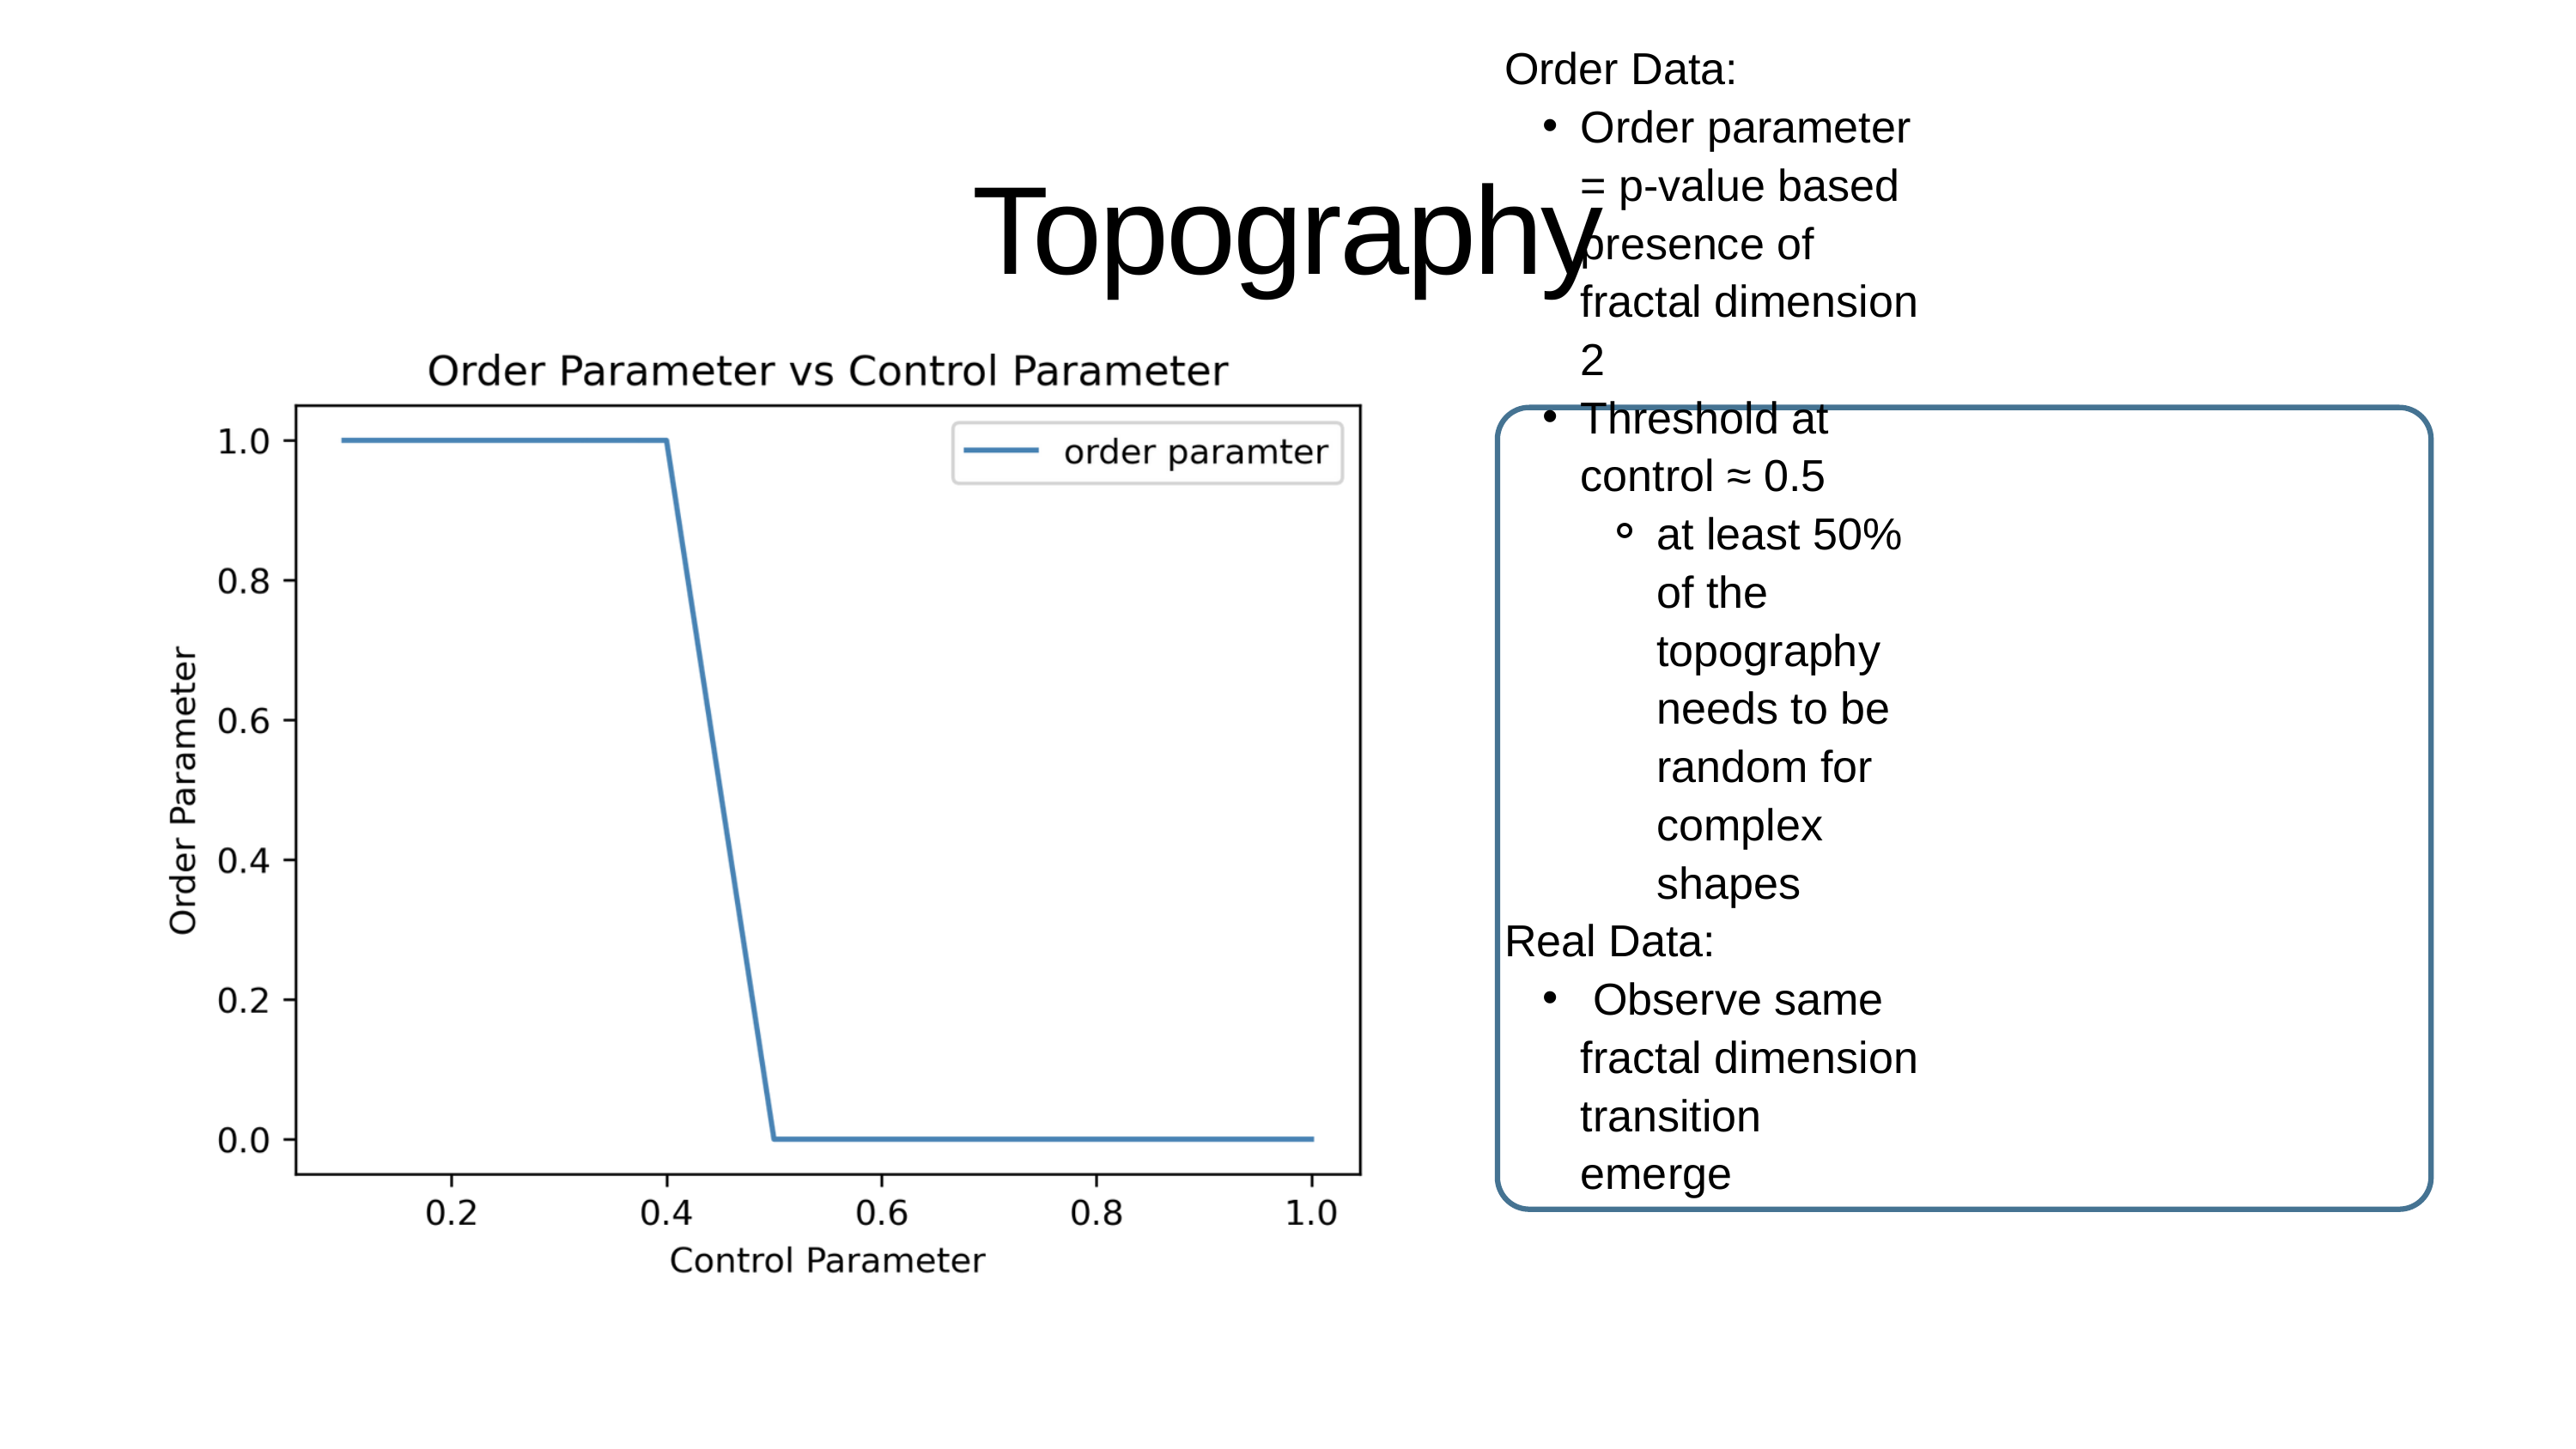

Topography

Order Data:
Order parameter = p-value based presence of fractal dimension 2
Threshold at control ≈ 0.5
at least 50% of the topography needs to be random for complex shapes
Real Data:
 Observe same fractal dimension transition emerge